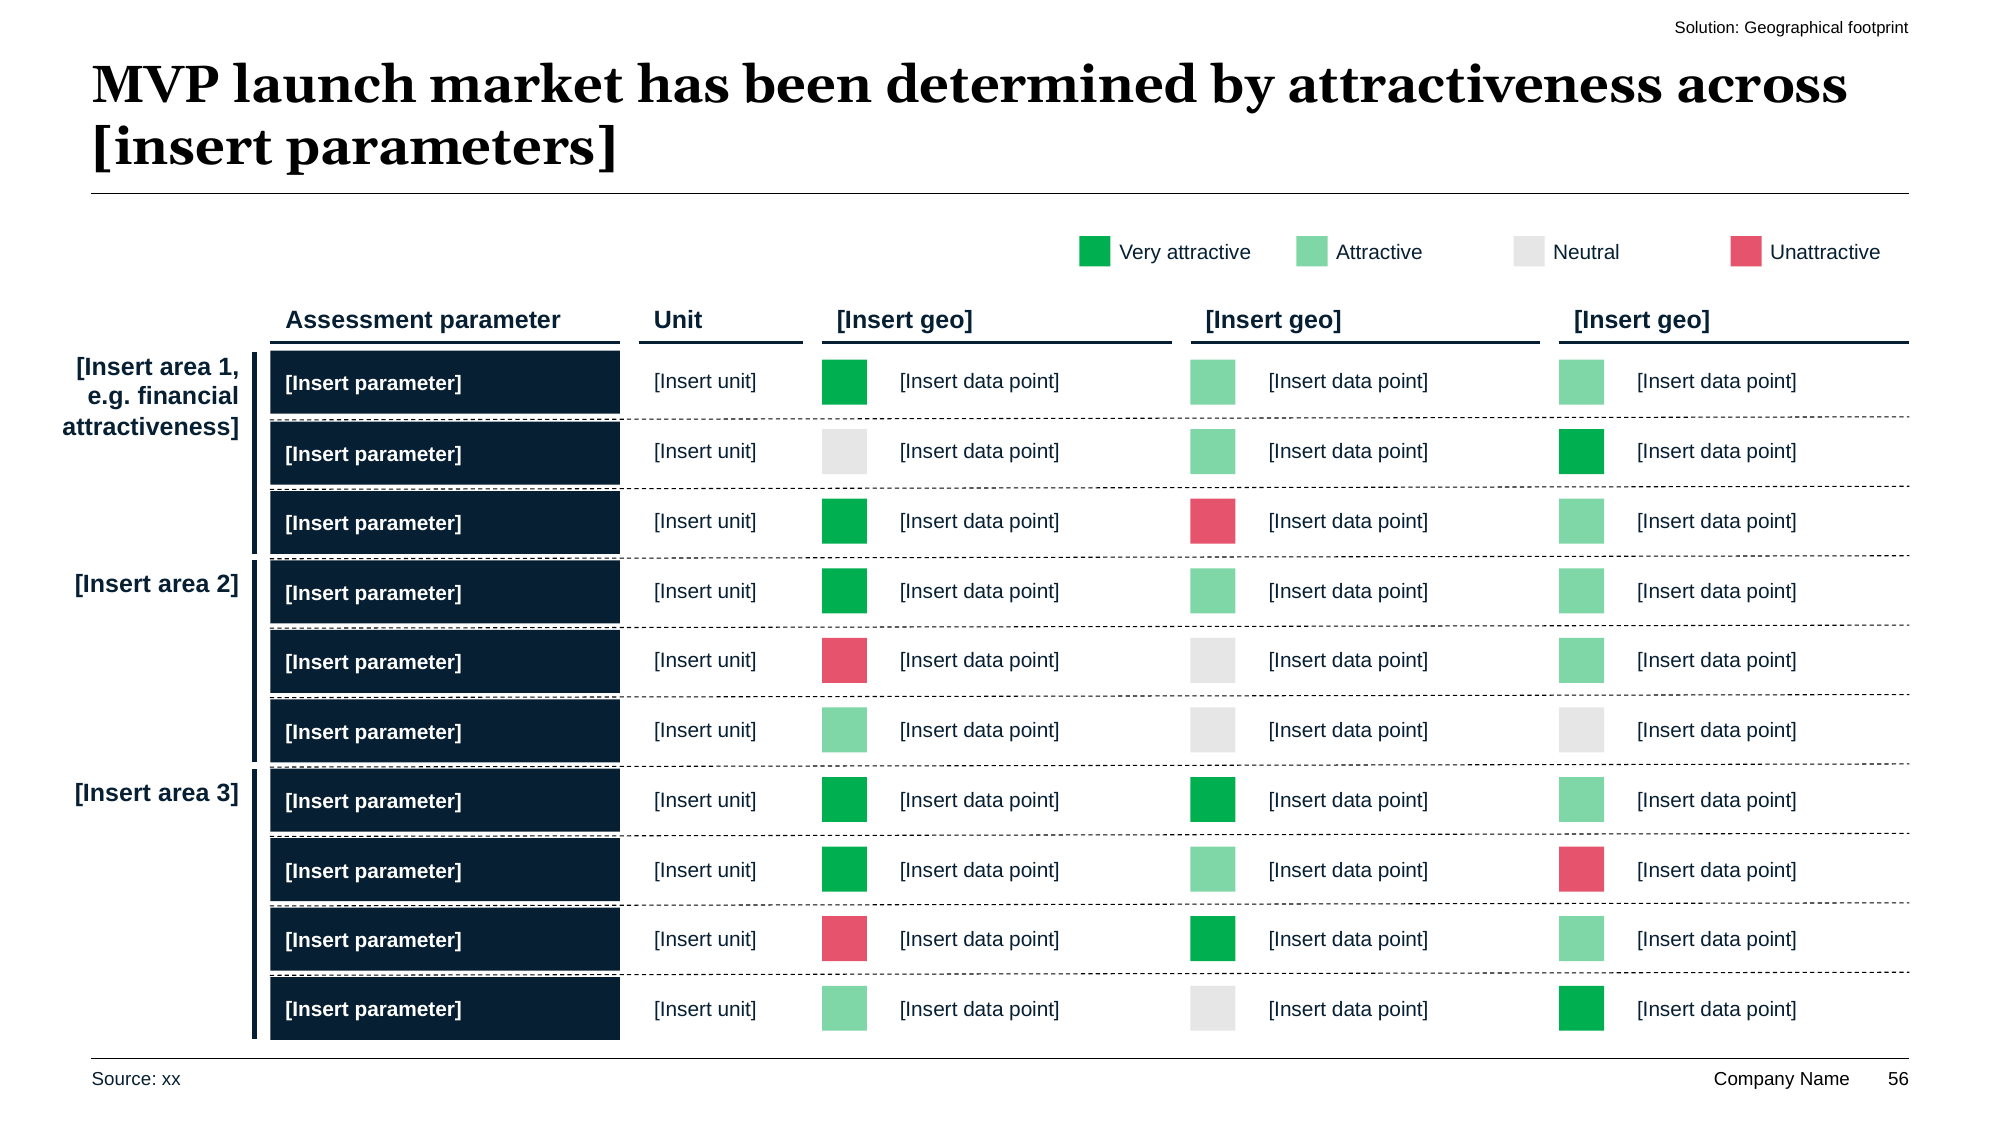

Solution: Geographical footprint
# MVP launch market has been determined by attractiveness across [insert parameters]

Very attractive
Attractive
Neutral
Unattractive
Assessment parameter
Unit
[Insert geo]
[Insert geo]
[Insert geo]
[Insert area 1, e.g. financial attractiveness]
[Insert unit]
[Insert data point]
[Insert data point]
[Insert data point]
[Insert parameter]

[Insert unit]
[Insert data point]
[Insert data point]
[Insert data point]
[Insert parameter]

[Insert unit]
[Insert data point]
[Insert data point]
[Insert data point]
[Insert parameter]

[Insert unit]
[Insert data point]
[Insert data point]
[Insert data point]
[Insert parameter]
[Insert area 2]

[Insert unit]
[Insert data point]
[Insert data point]
[Insert data point]
[Insert parameter]

[Insert unit]
[Insert data point]
[Insert data point]
[Insert data point]
[Insert parameter]

[Insert unit]
[Insert data point]
[Insert data point]
[Insert data point]
[Insert parameter]
[Insert area 3]

[Insert unit]
[Insert data point]
[Insert data point]
[Insert data point]
[Insert parameter]

[Insert unit]
[Insert data point]
[Insert data point]
[Insert data point]
[Insert parameter]

[Insert unit]
[Insert data point]
[Insert data point]
[Insert data point]
[Insert parameter]

Source: xx